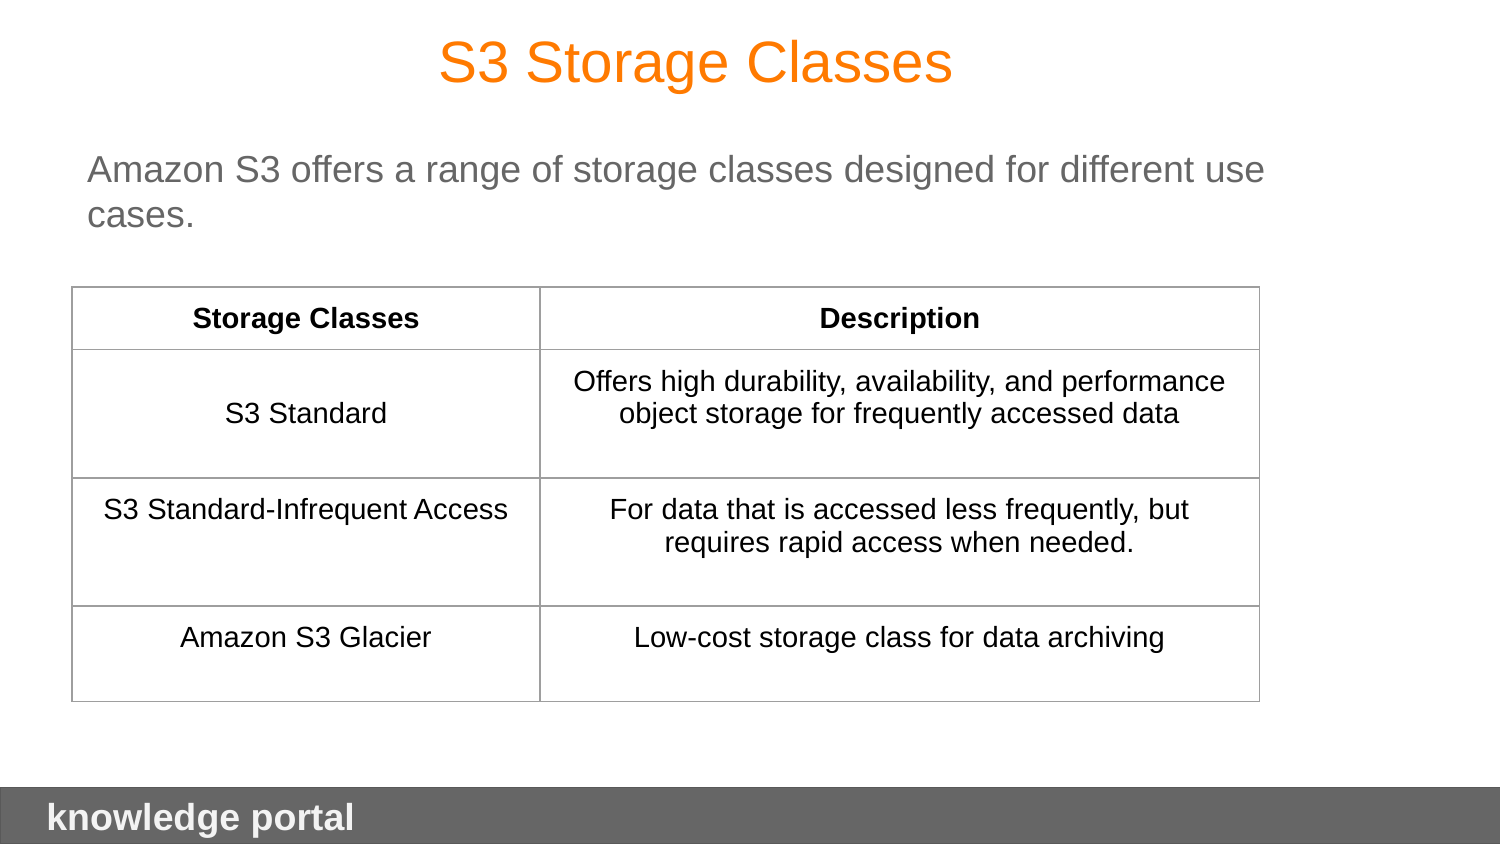

S3 Storage Classes
Amazon S3 offers a range of storage classes designed for different use cases.

| Storage Classes | Description |
| --- | --- |
| S3 Standard | Offers high durability, availability, and performance object storage for frequently accessed data |
| S3 Standard-Infrequent Access | For data that is accessed less frequently, but requires rapid access when needed. |
| Amazon S3 Glacier | Low-cost storage class for data archiving |
   knowledge portal